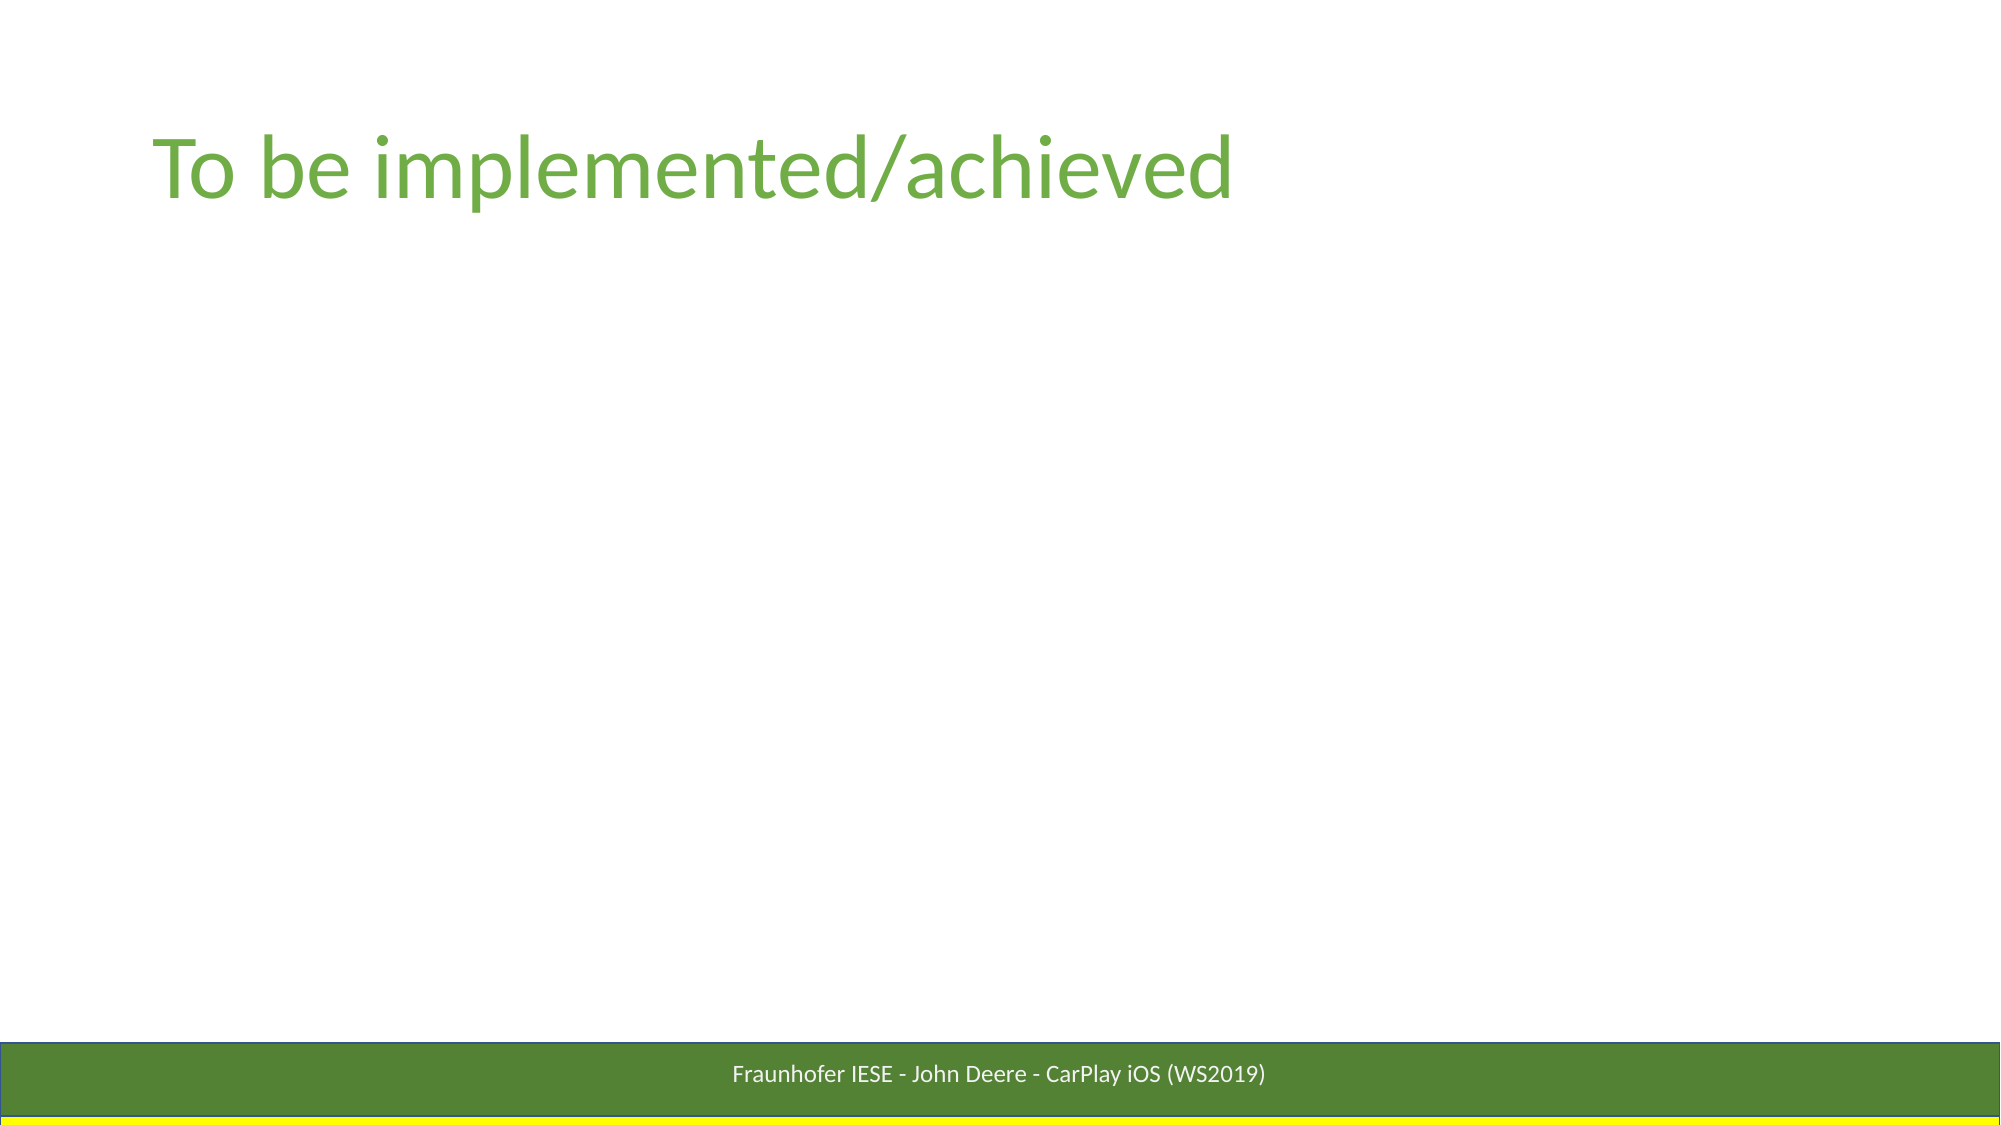

# To be implemented/achieved

Fraunhofer IESE - John Deere - CarPlay iOS (WS2019)